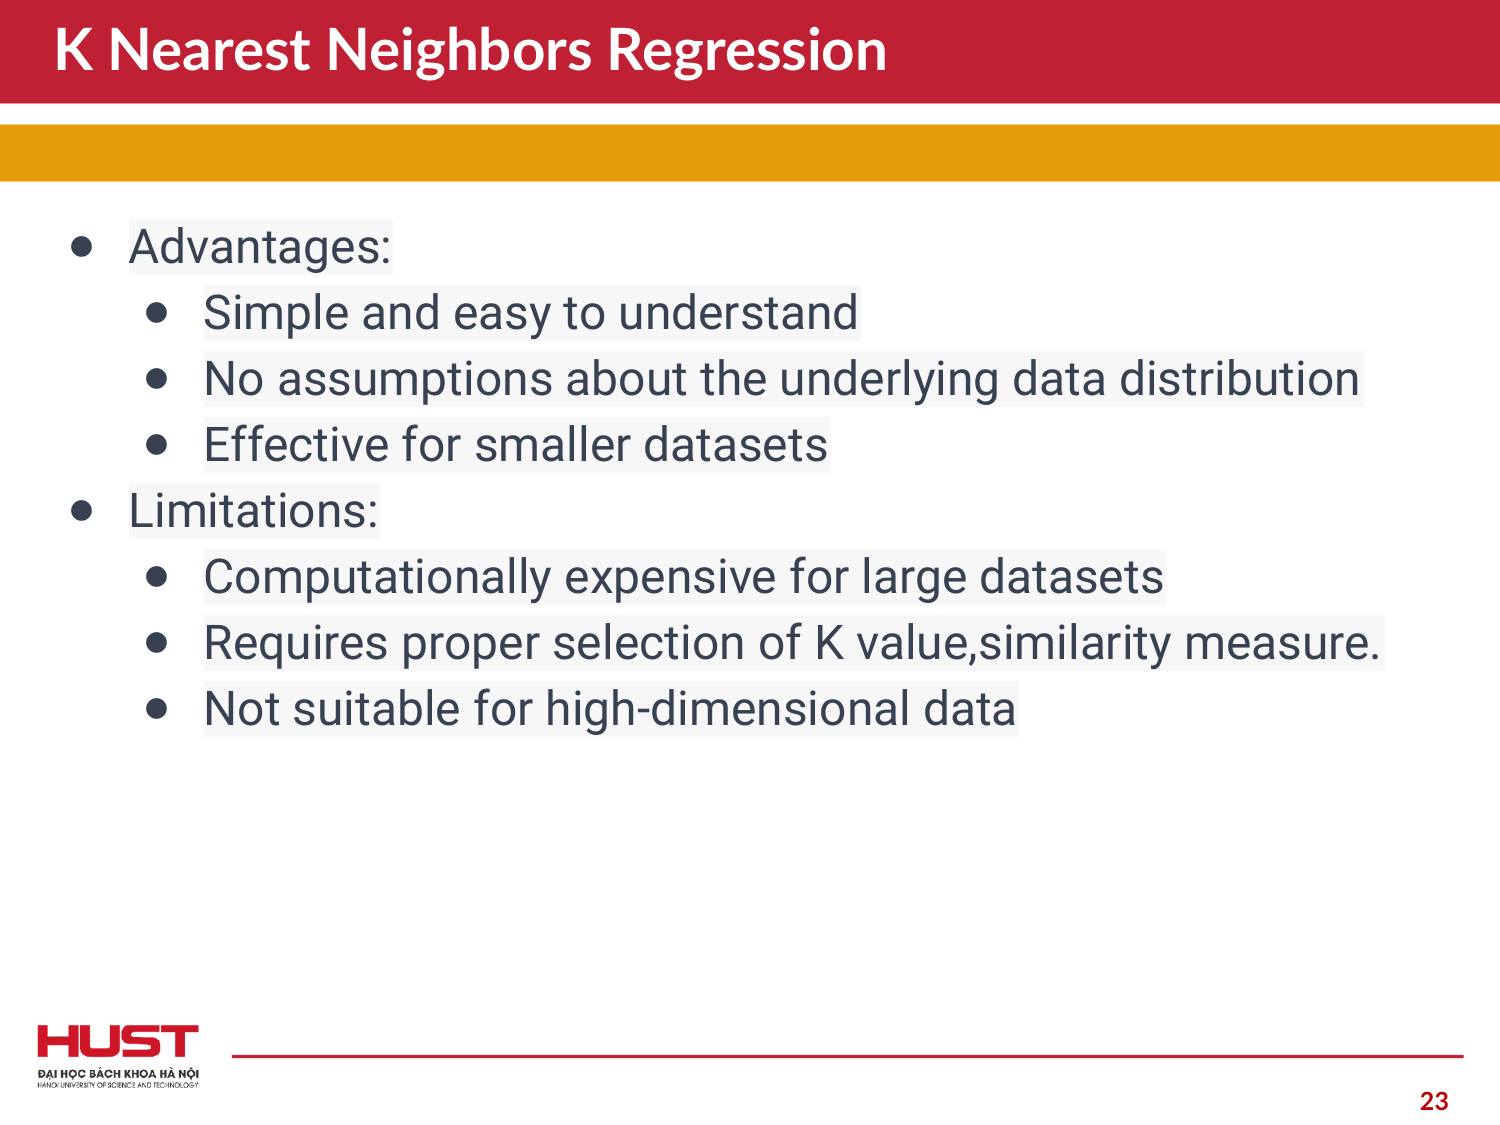

# K Nearest Neighbors Regression
Advantages:
Simple and easy to understand
No assumptions about the underlying data distribution
Effective for smaller datasets
Limitations:
Computationally expensive for large datasets
Requires proper selection of K value,similarity measure.
Not suitable for high-dimensional data

23